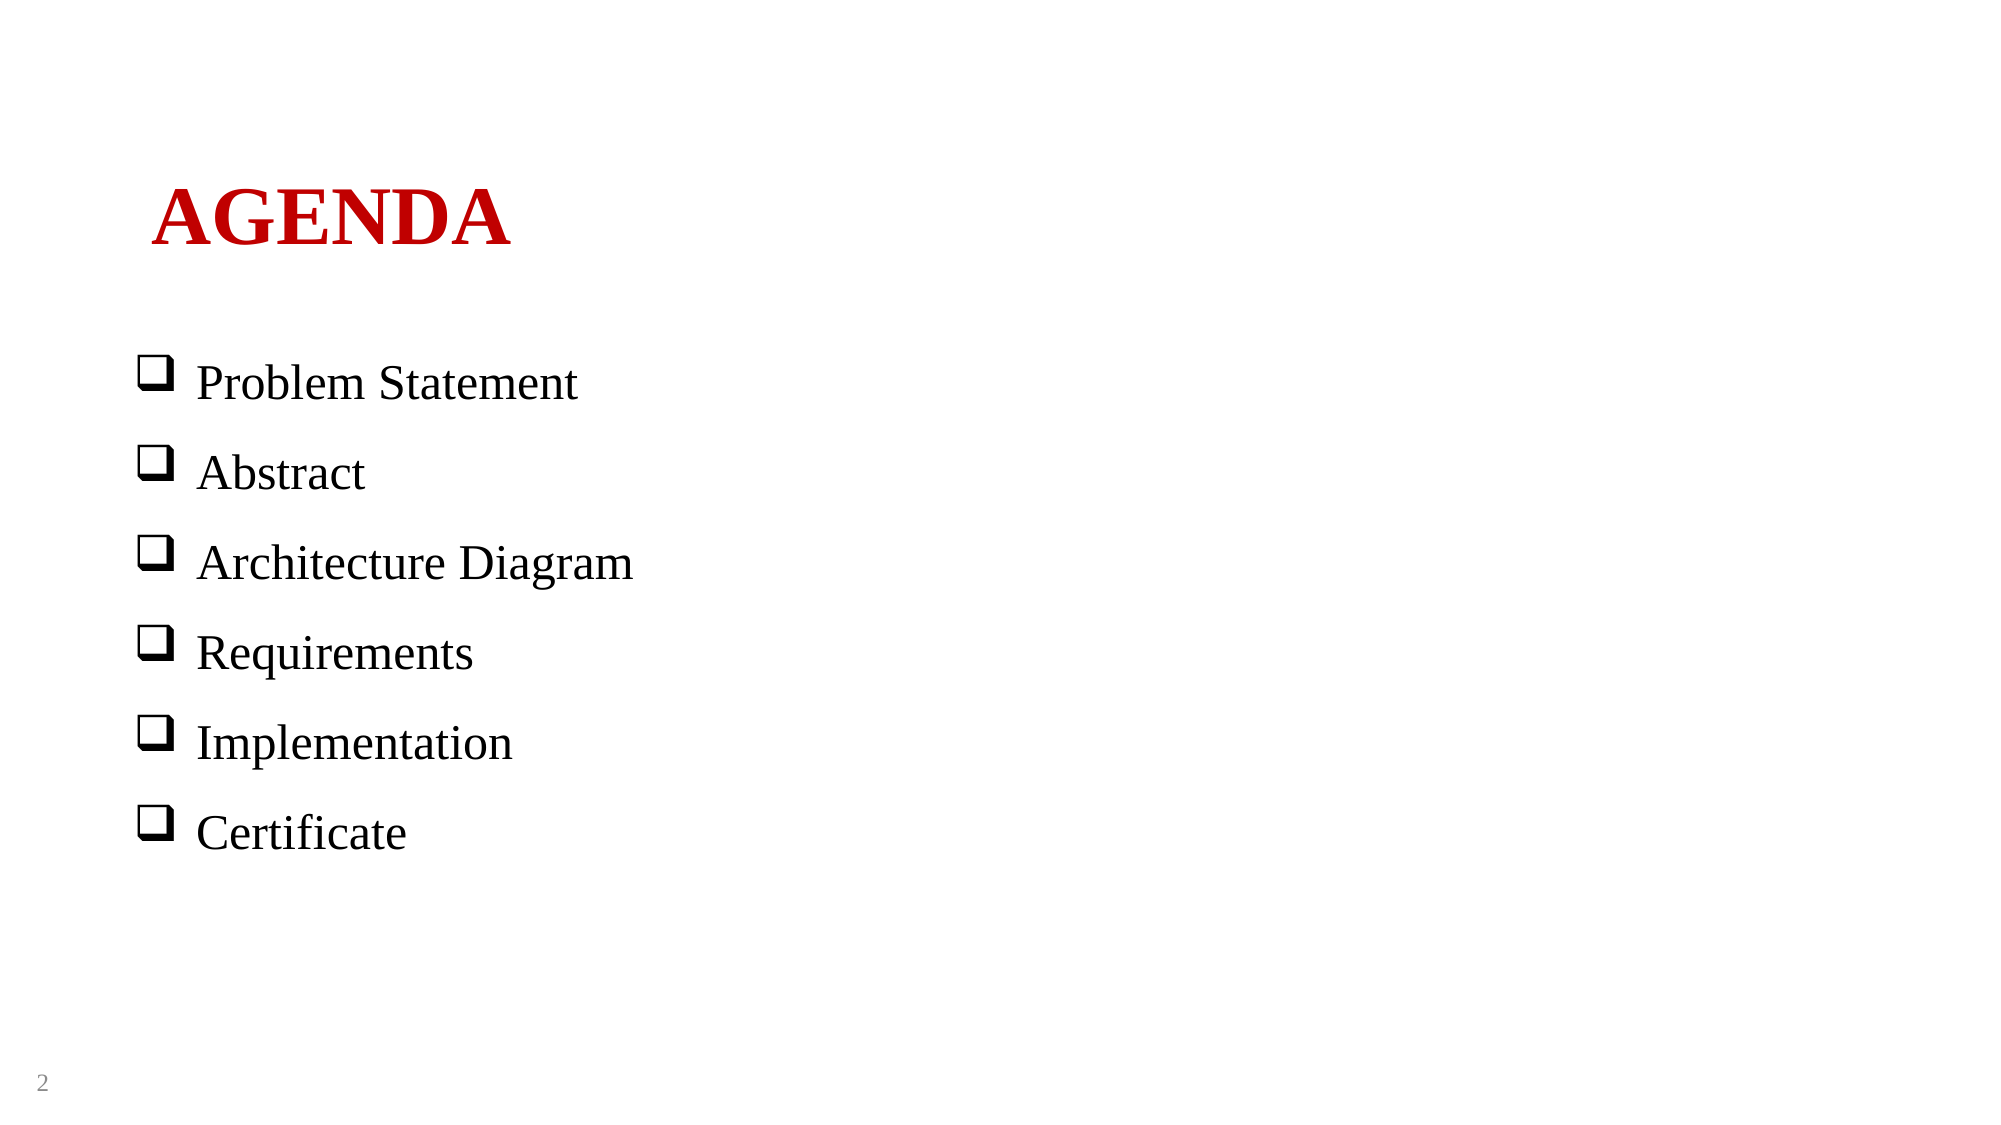

AGENDA
Problem Statement
Abstract
Architecture Diagram
Requirements
Implementation
Certificate
2